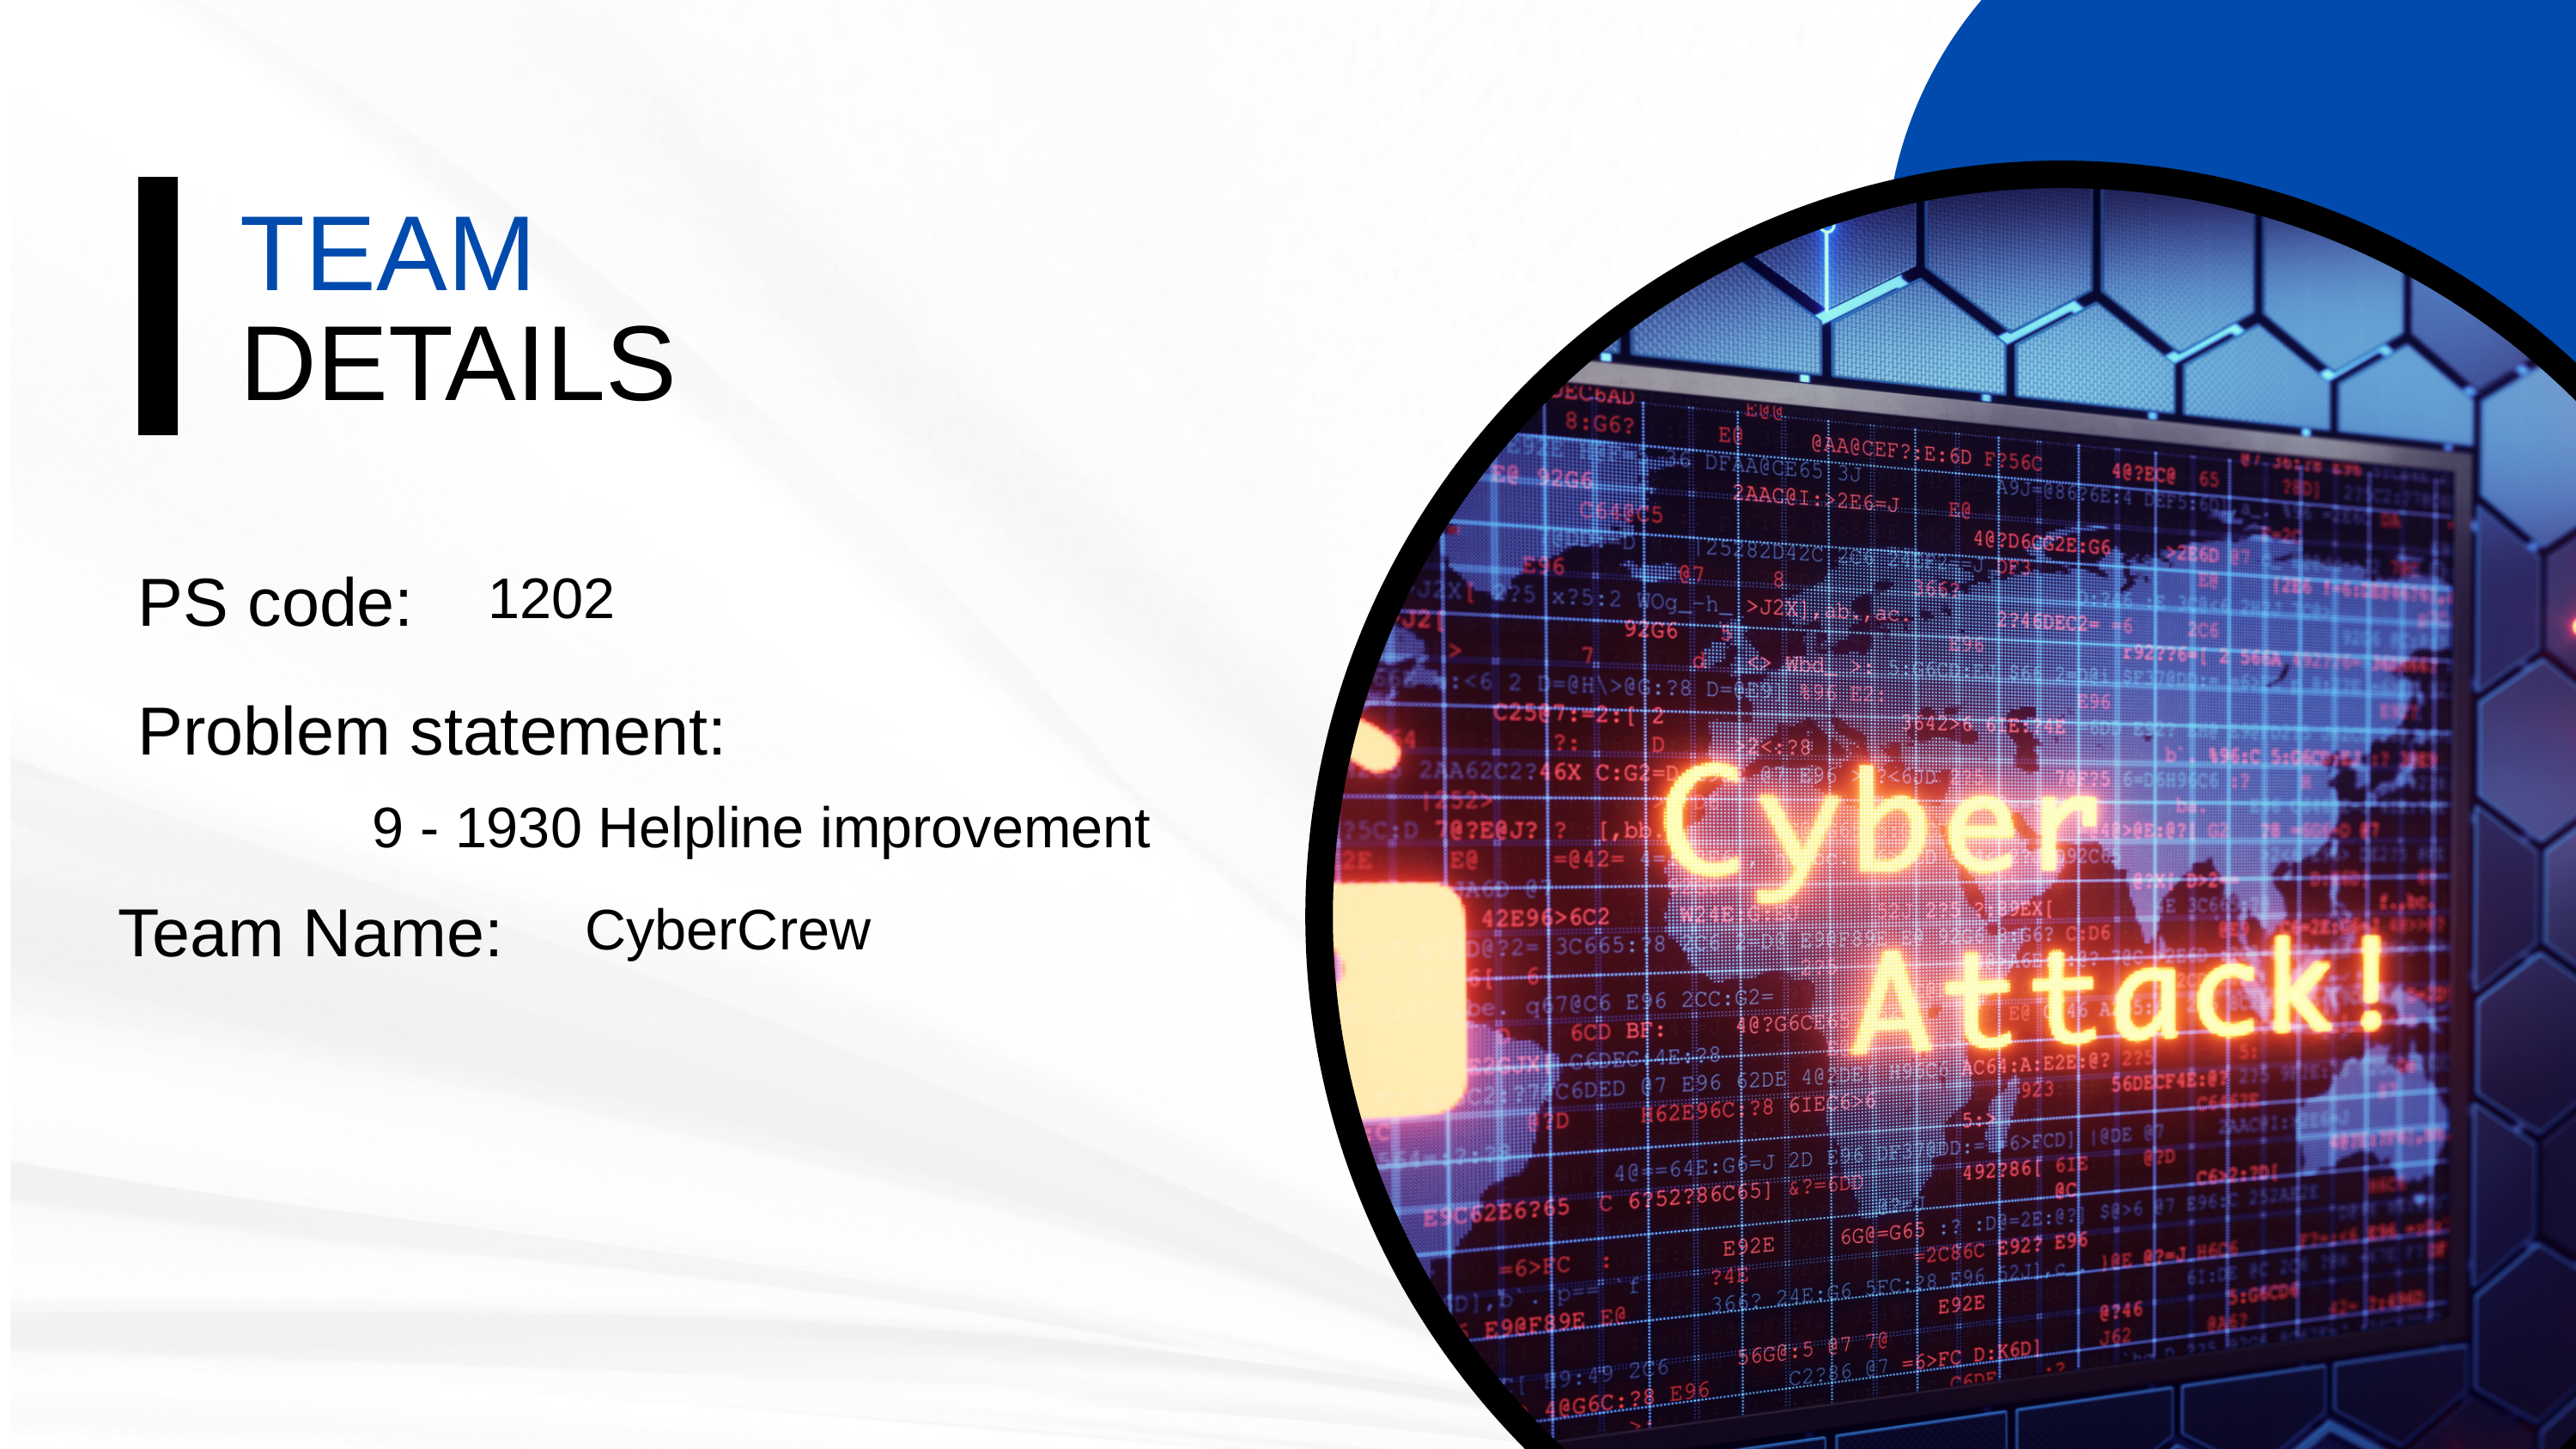

TEAM

DETAILS
PS code:
1202
Problem statement:
9 - 1930 Helpline improvement
Team Name:
 CyberCrew